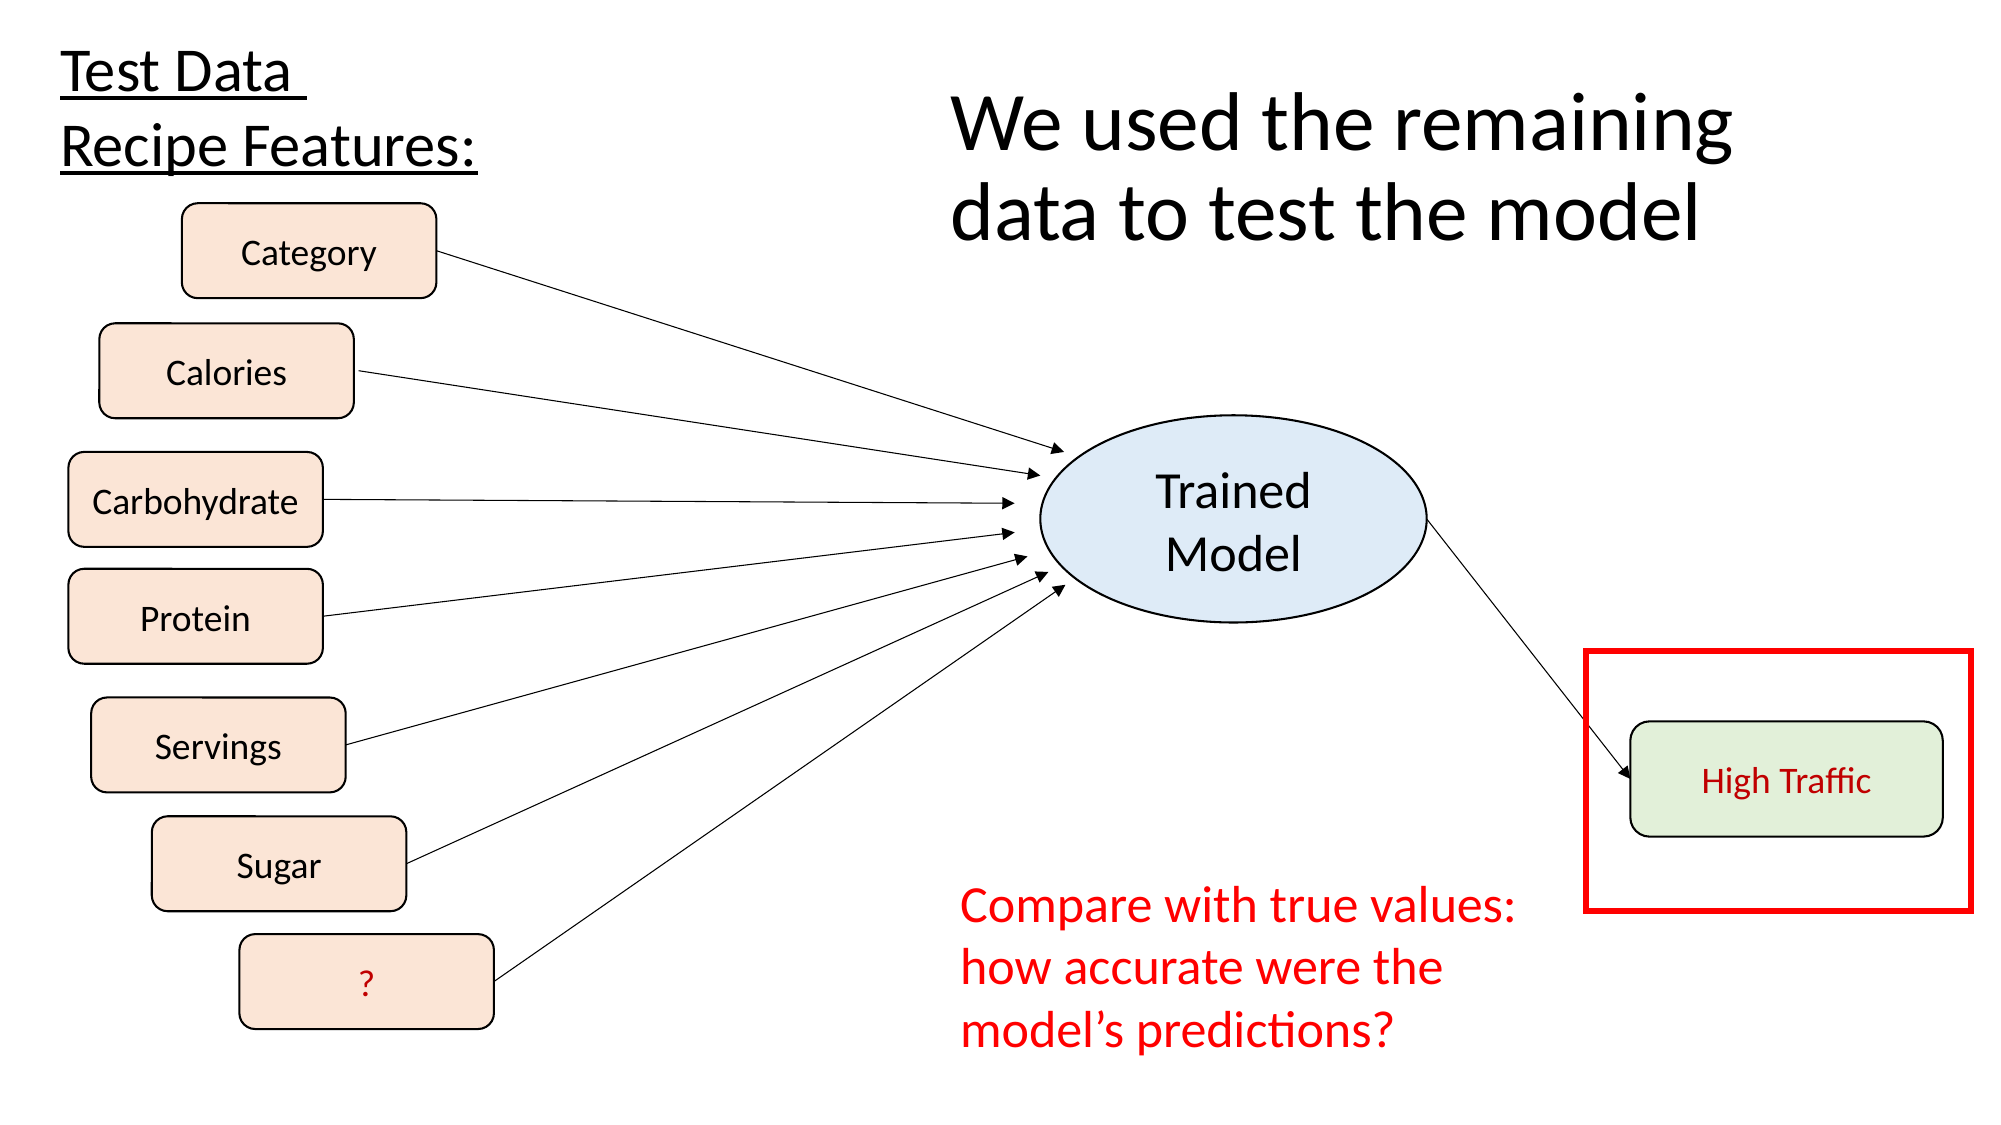

Test Data
Recipe Features:
We used the remaining data to test the model
Category
Calories
Trained
Model
Carbohydrate
Protein

Servings
High Traffic
Sugar
Compare with true values: how accurate were the model’s predictions?
?